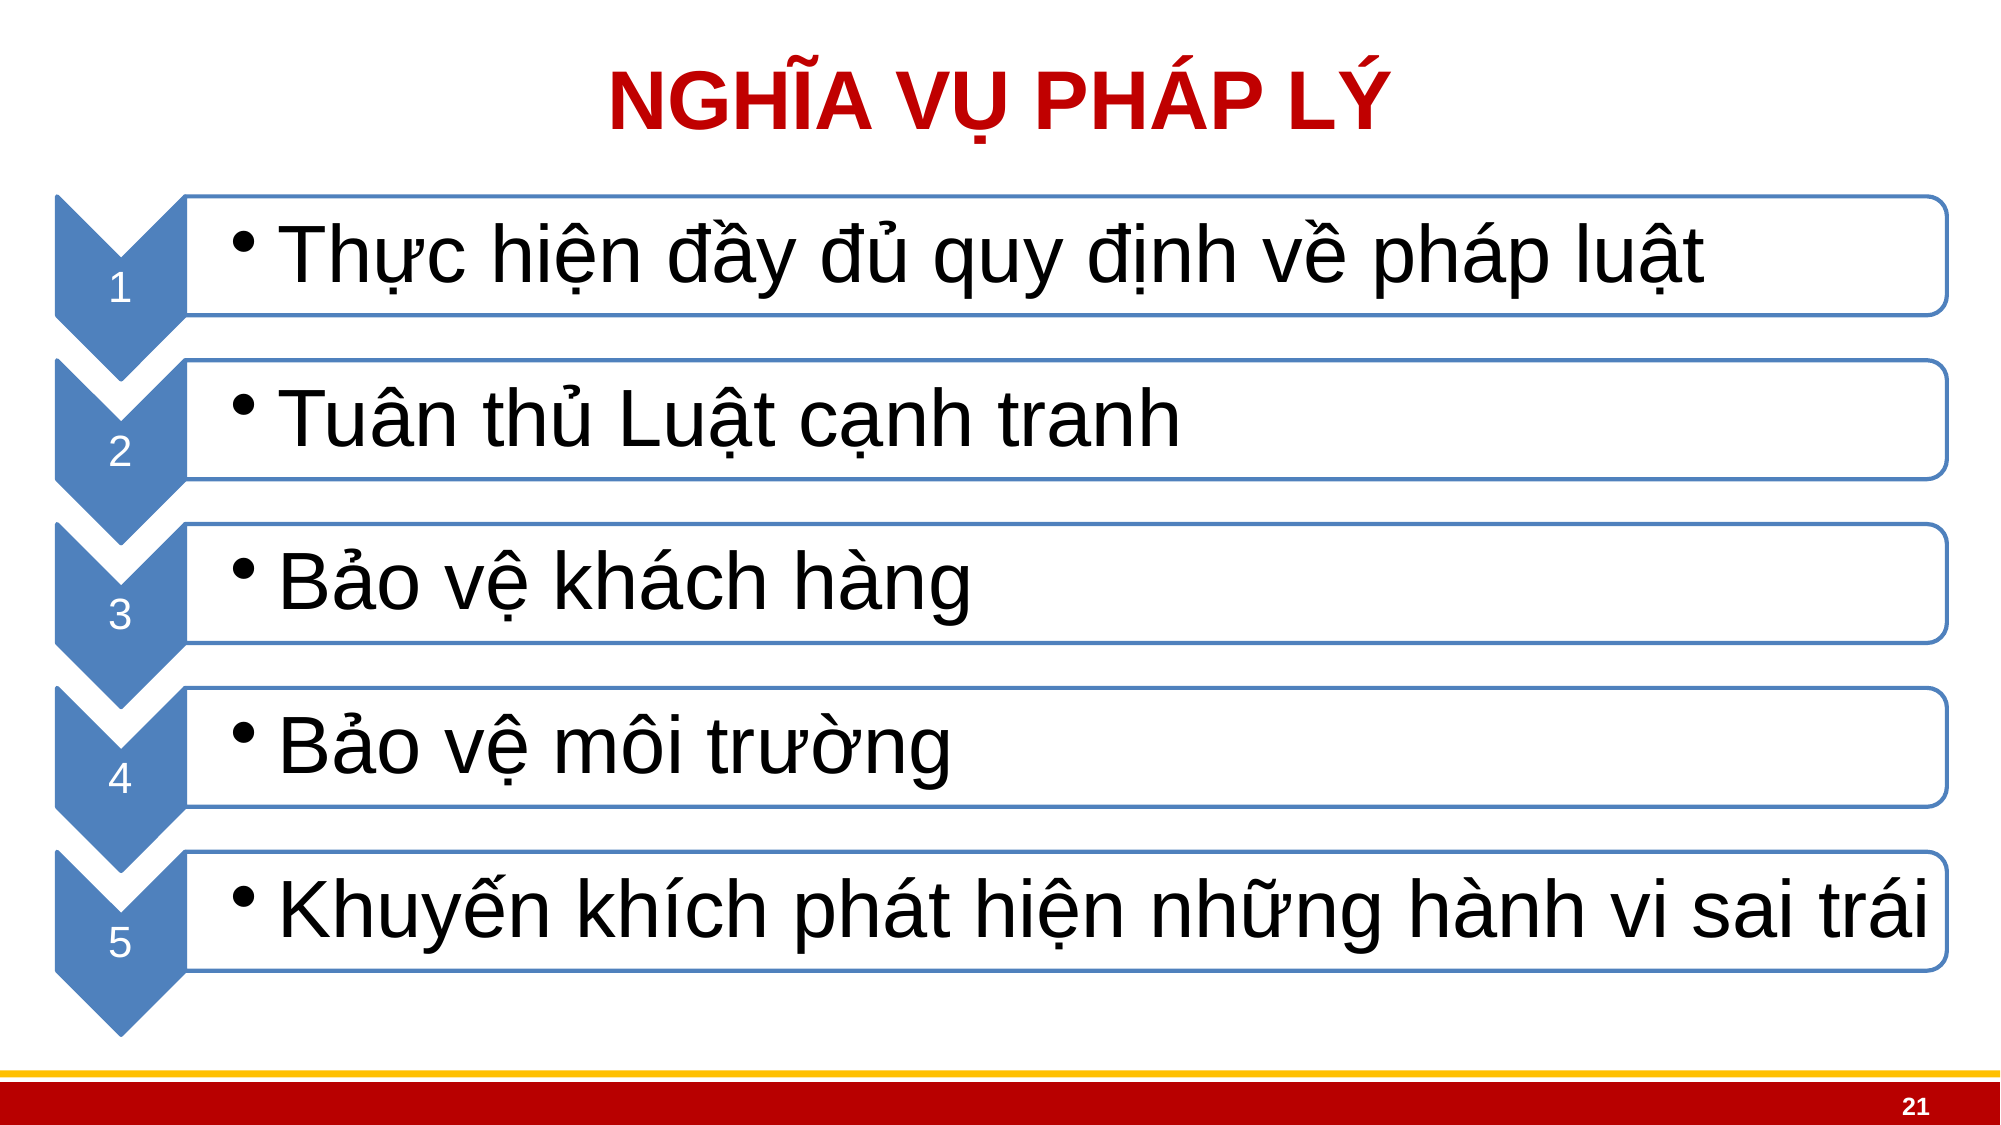

# NGHĨA VỤ PHÁP LÝ
1
Thực hiện đầy đủ quy định về pháp luật
2
Tuân thủ Luật cạnh tranh
3
Bảo vệ khách hàng
4
Bảo vệ môi trường
5
Khuyến khích phát hiện những hành vi sai trái
21